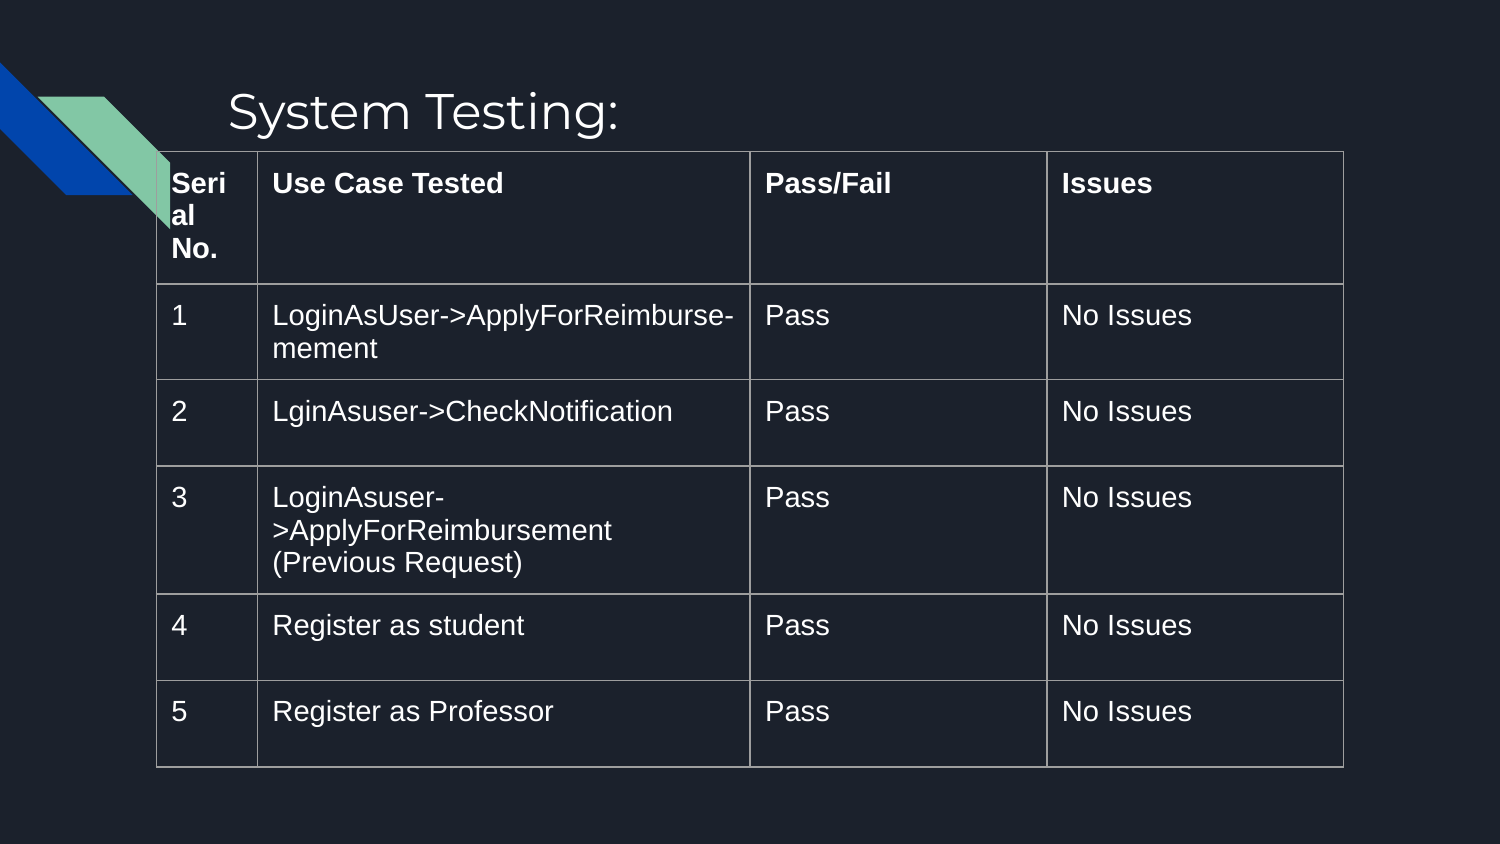

# System Testing:
| Serial No. | Use Case Tested | Pass/Fail | Issues |
| --- | --- | --- | --- |
| 1 | LoginAsUser->ApplyForReimburse-mement | Pass | No Issues |
| 2 | LginAsuser->CheckNotification | Pass | No Issues |
| 3 | LoginAsuser->ApplyForReimbursement (Previous Request) | Pass | No Issues |
| 4 | Register as student | Pass | No Issues |
| 5 | Register as Professor | Pass | No Issues |